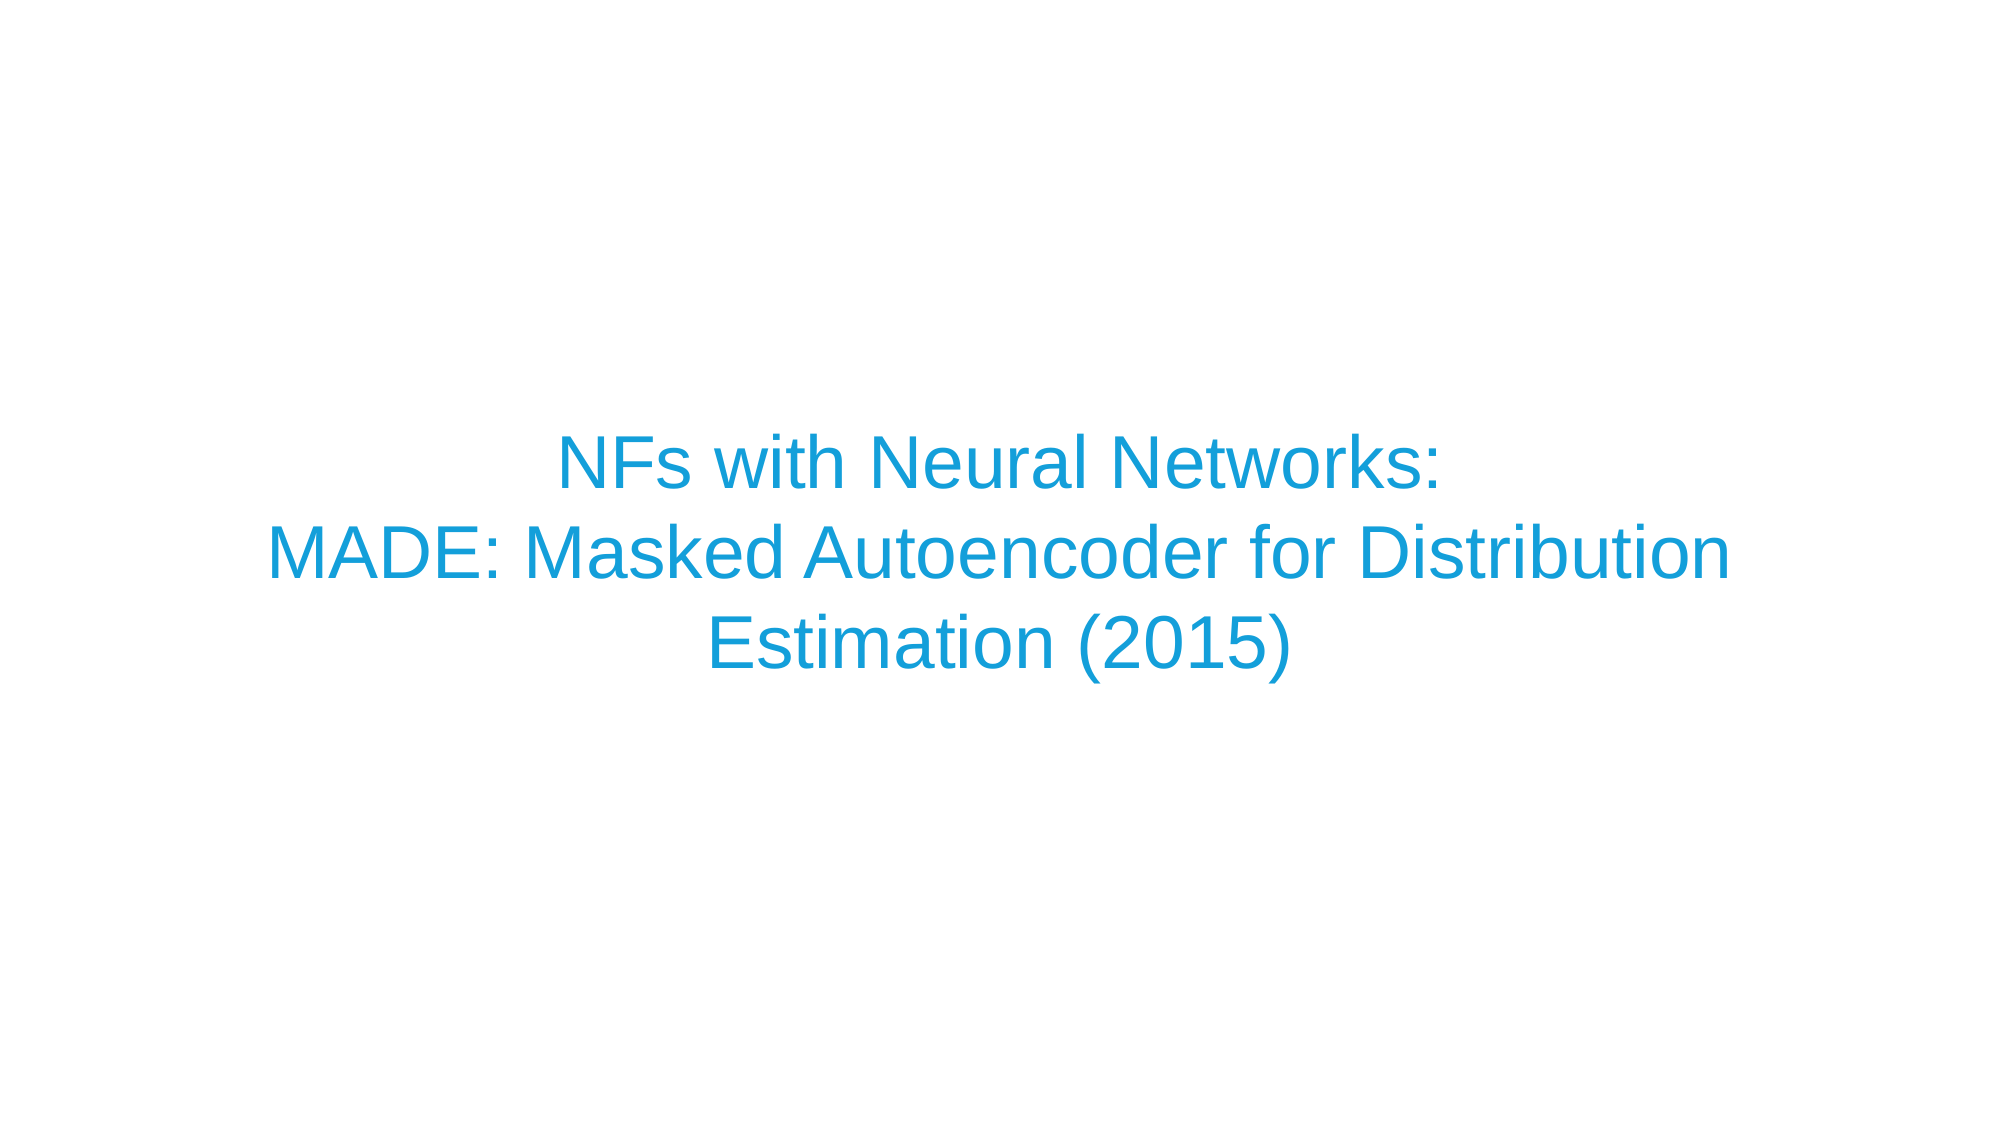

# NFs with Neural Networks:
MADE: Masked Autoencoder for Distribution Estimation (2015)